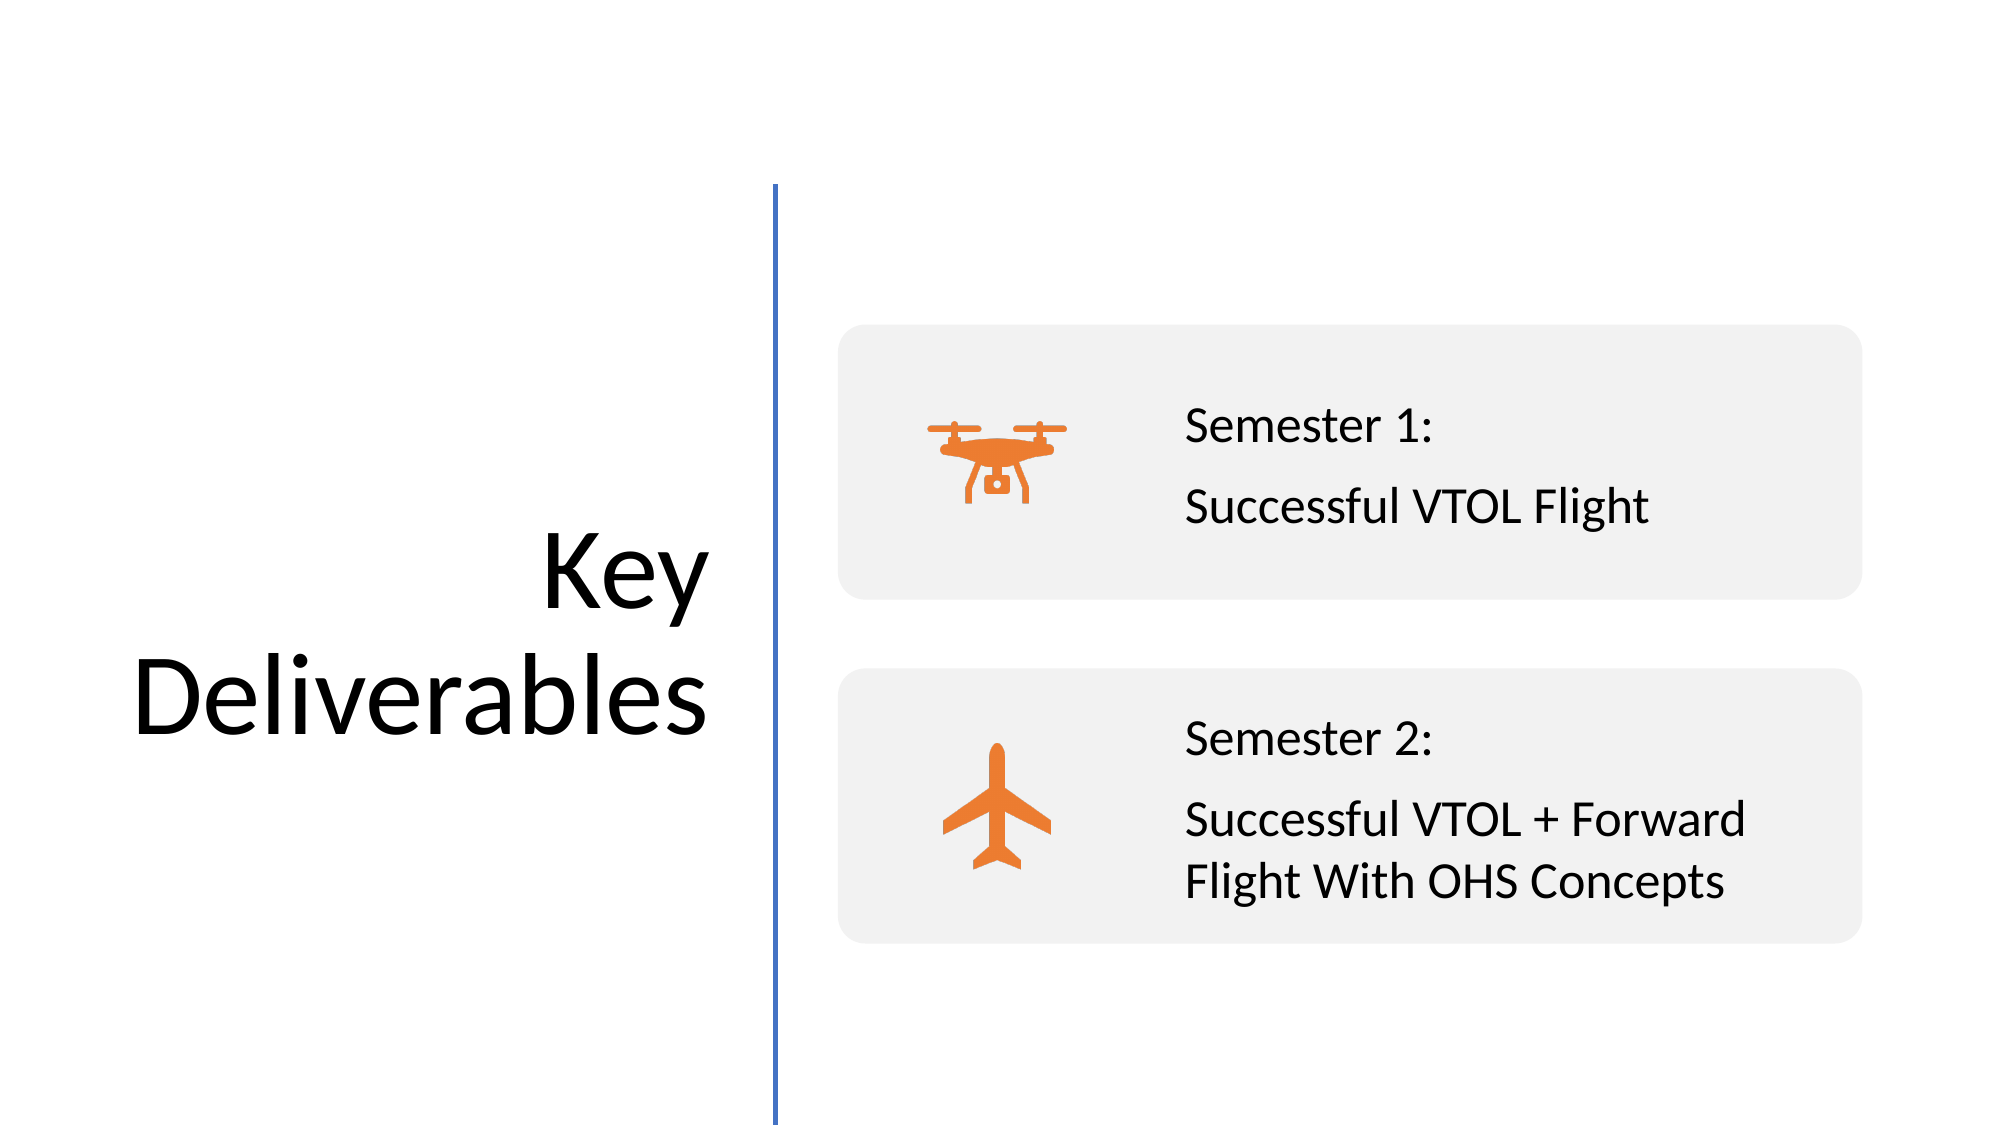

# Key Deliverables
Semester 1:
Successful VTOL Flight
Semester 2:
Successful VTOL + Forward Flight With OHS Concepts
5